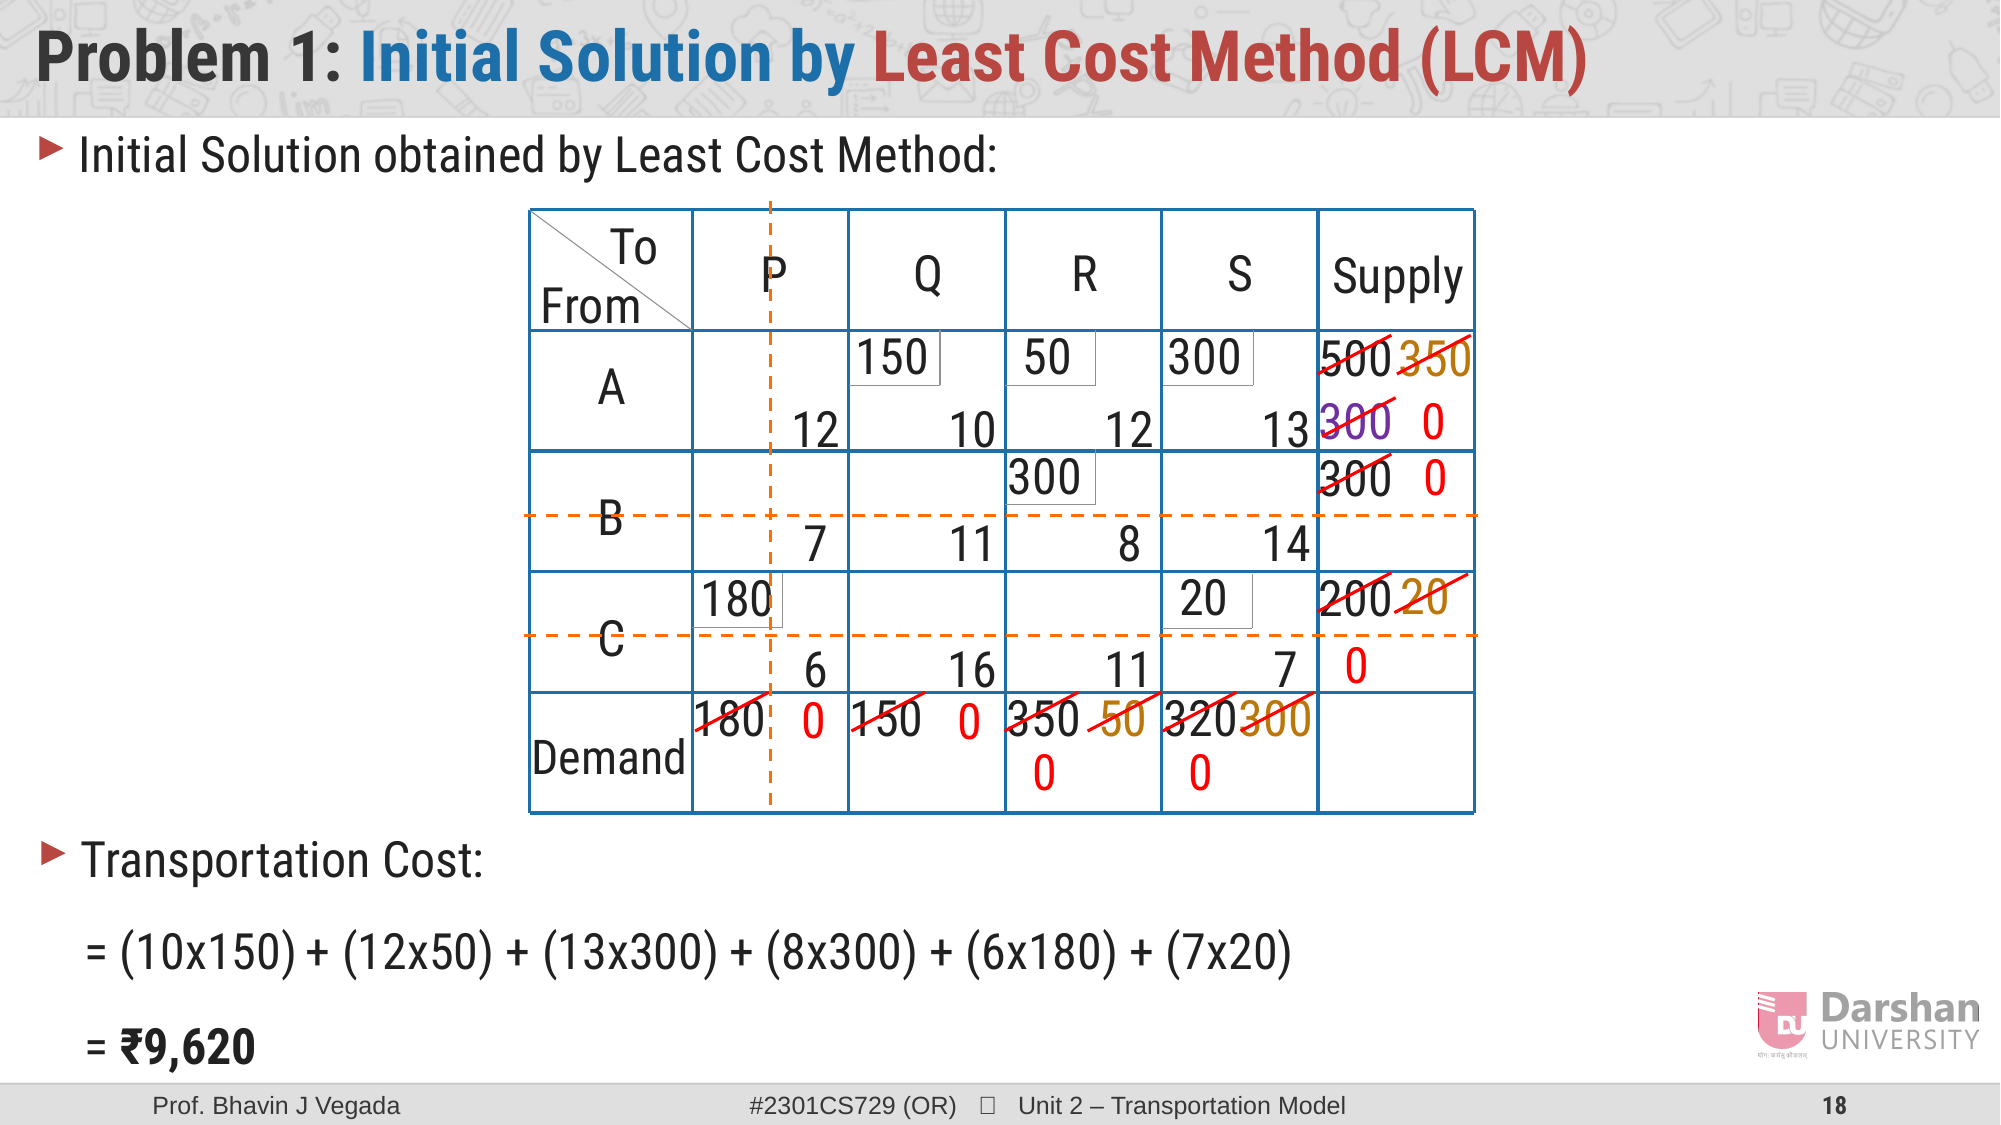

# Problem 1: Initial Solution by Least Cost Method (LCM)
Initial Solution obtained by Least Cost Method:
To
Q
R
S
P
Supply
From
150
50
300
500
350
A
0
300
12
10
12
13
300
0
300
B
7
11
8
14
20
20
180
200
C
0
6
16
11
7
180
150
350
50
320
300
0
0
Demand
0
0
Transportation Cost:
= (10x150)
+ (12x50)
+ (13x300)
+ (8x300)
+ (6x180)
+ (7x20)
= ₹9,620